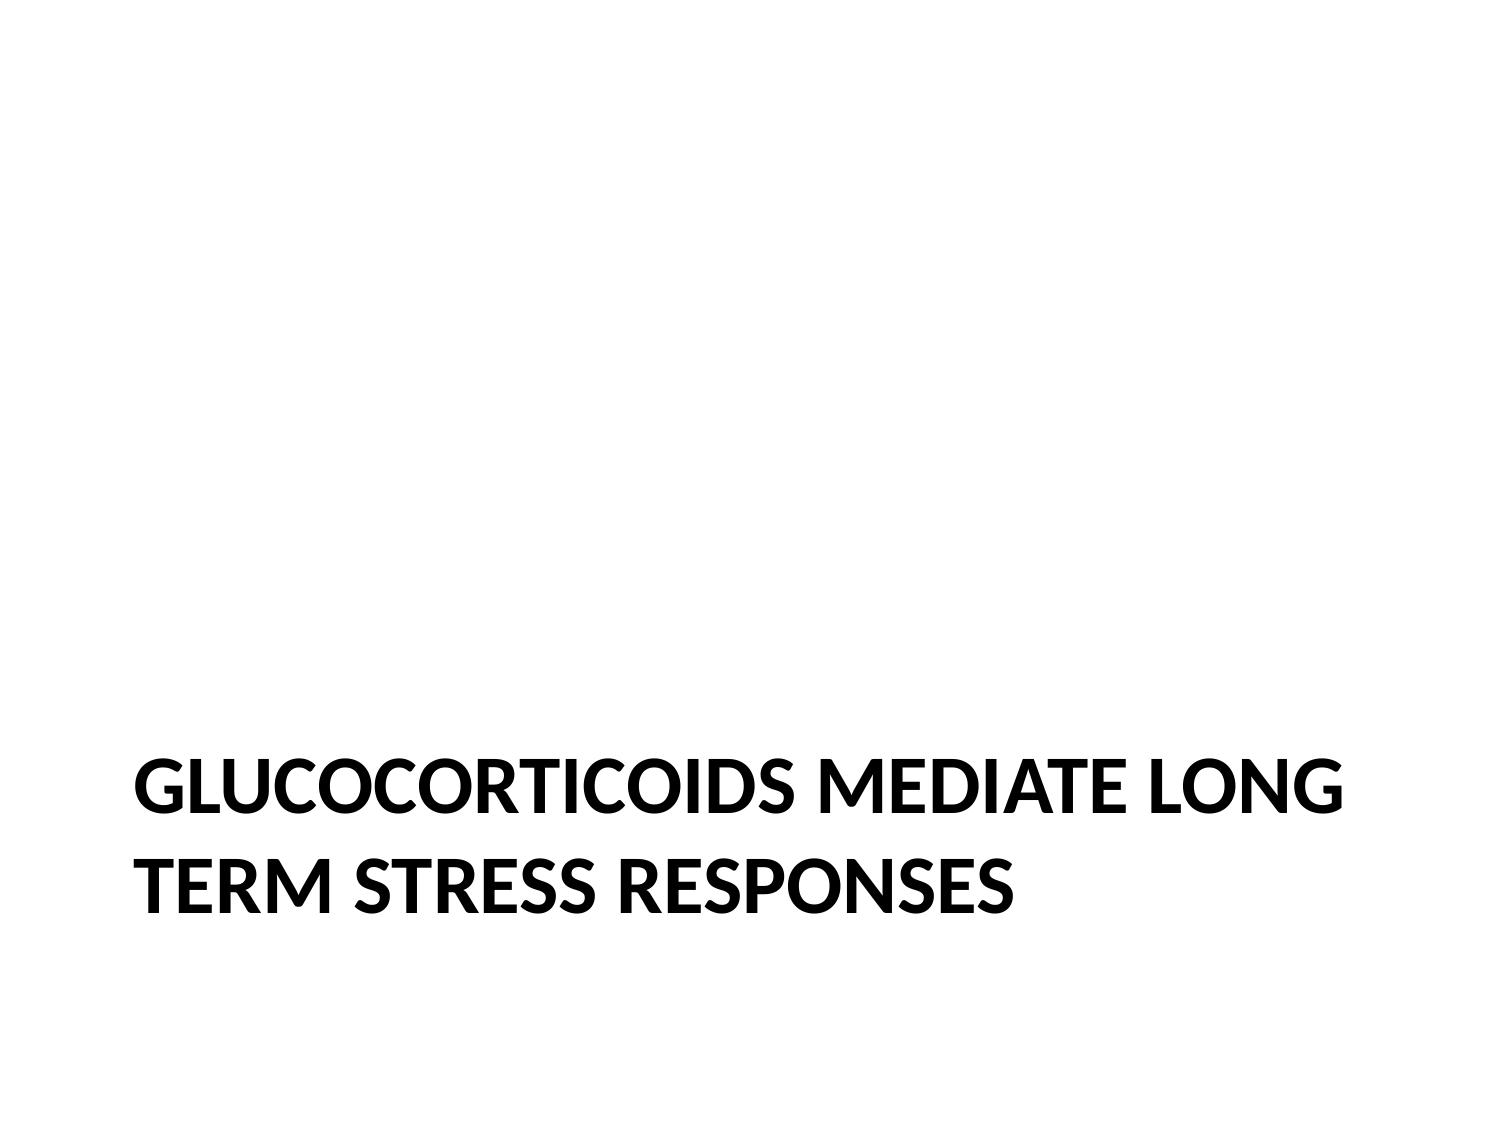

# Glucocorticoids Mediate Long Term Stress Responses